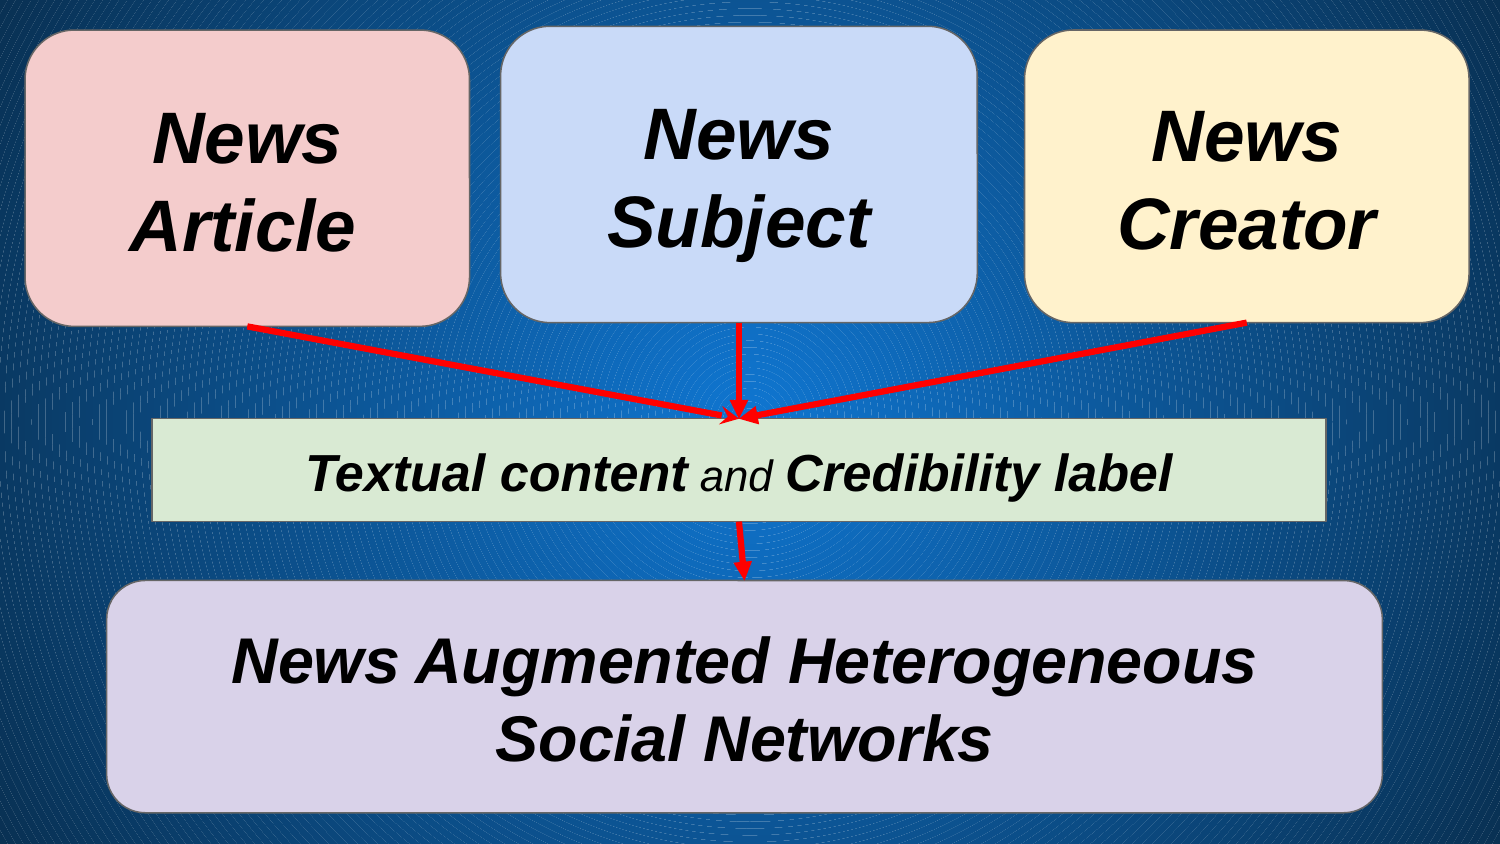

News Subject
News Article
News Creator
Textual content and Credibility label
News Augmented Heterogeneous Social Networks